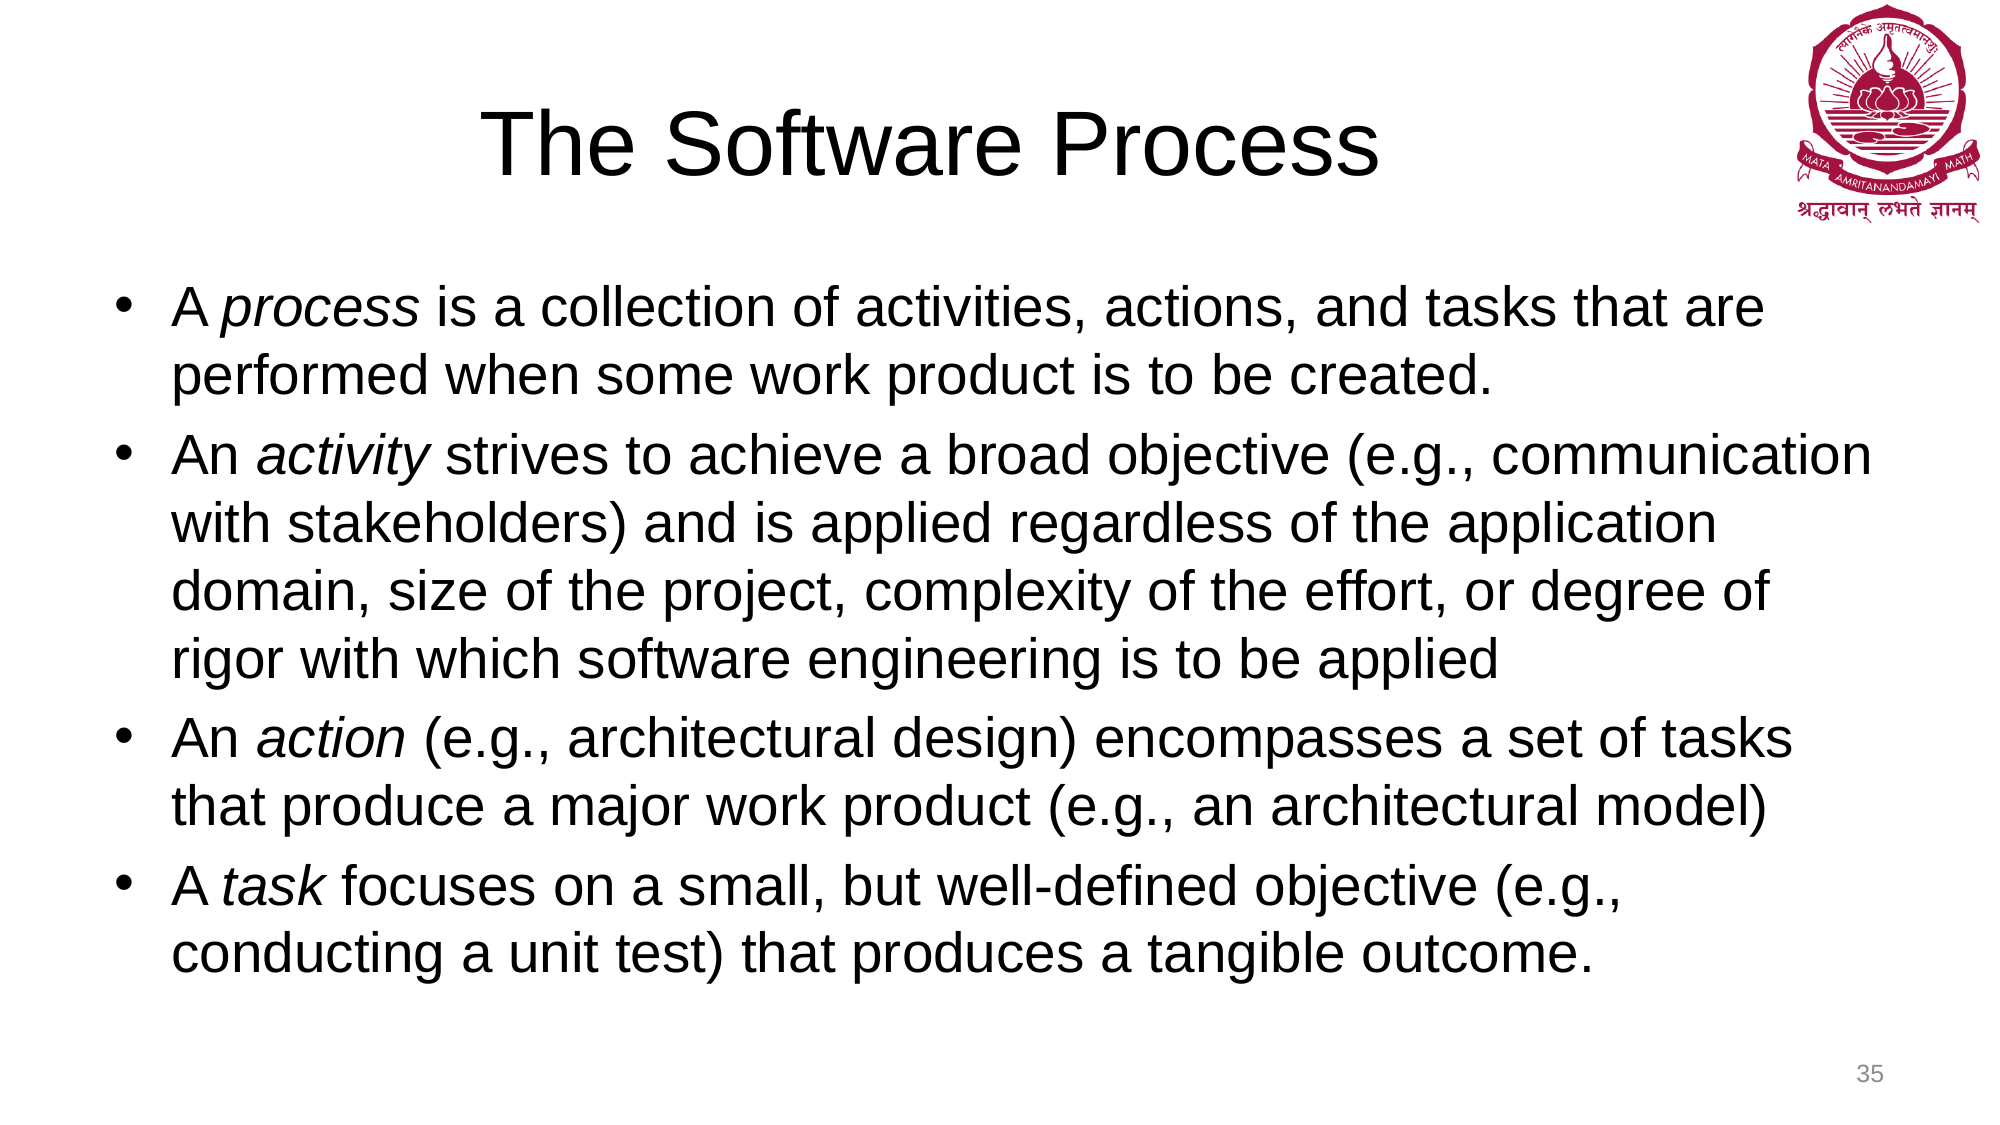

# The Software Process
A process is a collection of activities, actions, and tasks that are performed when some work product is to be created.
An activity strives to achieve a broad objective (e.g., communication with stakeholders) and is applied regardless of the application domain, size of the project, complexity of the effort, or degree of rigor with which software engineering is to be applied
An action (e.g., architectural design) encompasses a set of tasks that produce a major work product (e.g., an architectural model)
A task focuses on a small, but well-defined objective (e.g., conducting a unit test) that produces a tangible outcome.
35